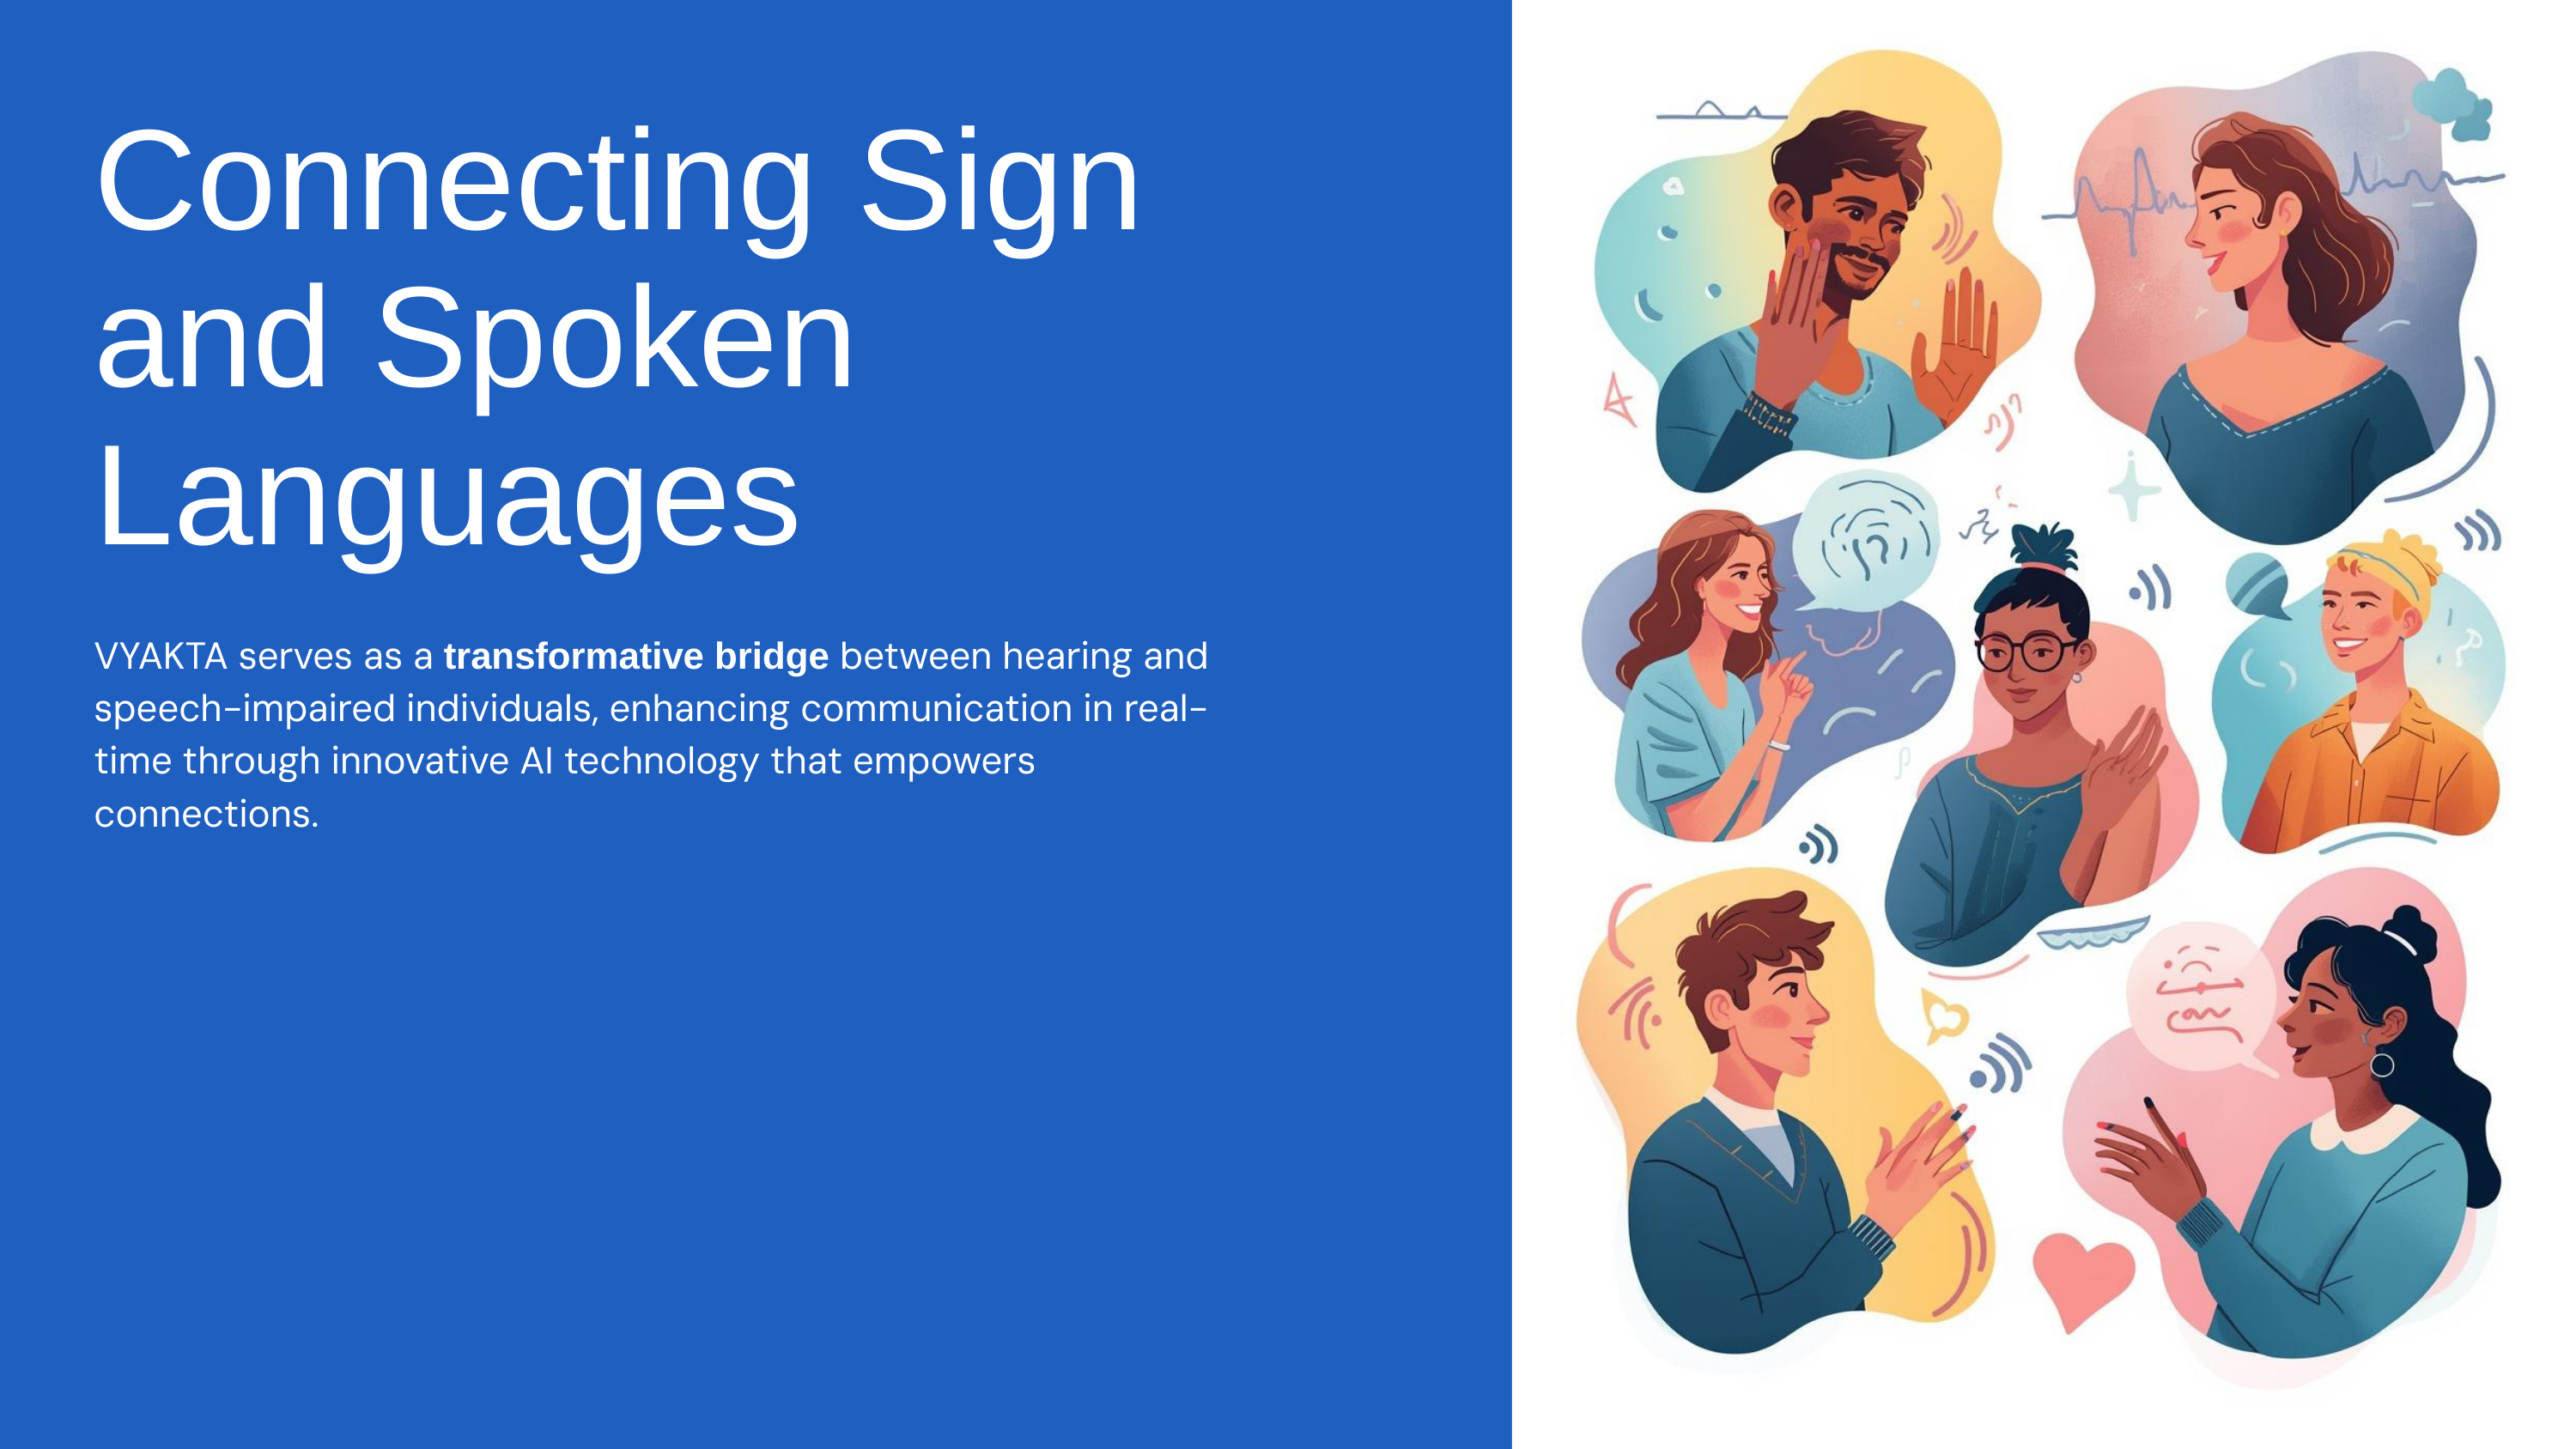

Connecting Sign and Spoken Languages
VYAKTA serves as a transformative bridge between hearing and speech-impaired individuals, enhancing communication in real-time through innovative AI technology that empowers connections.